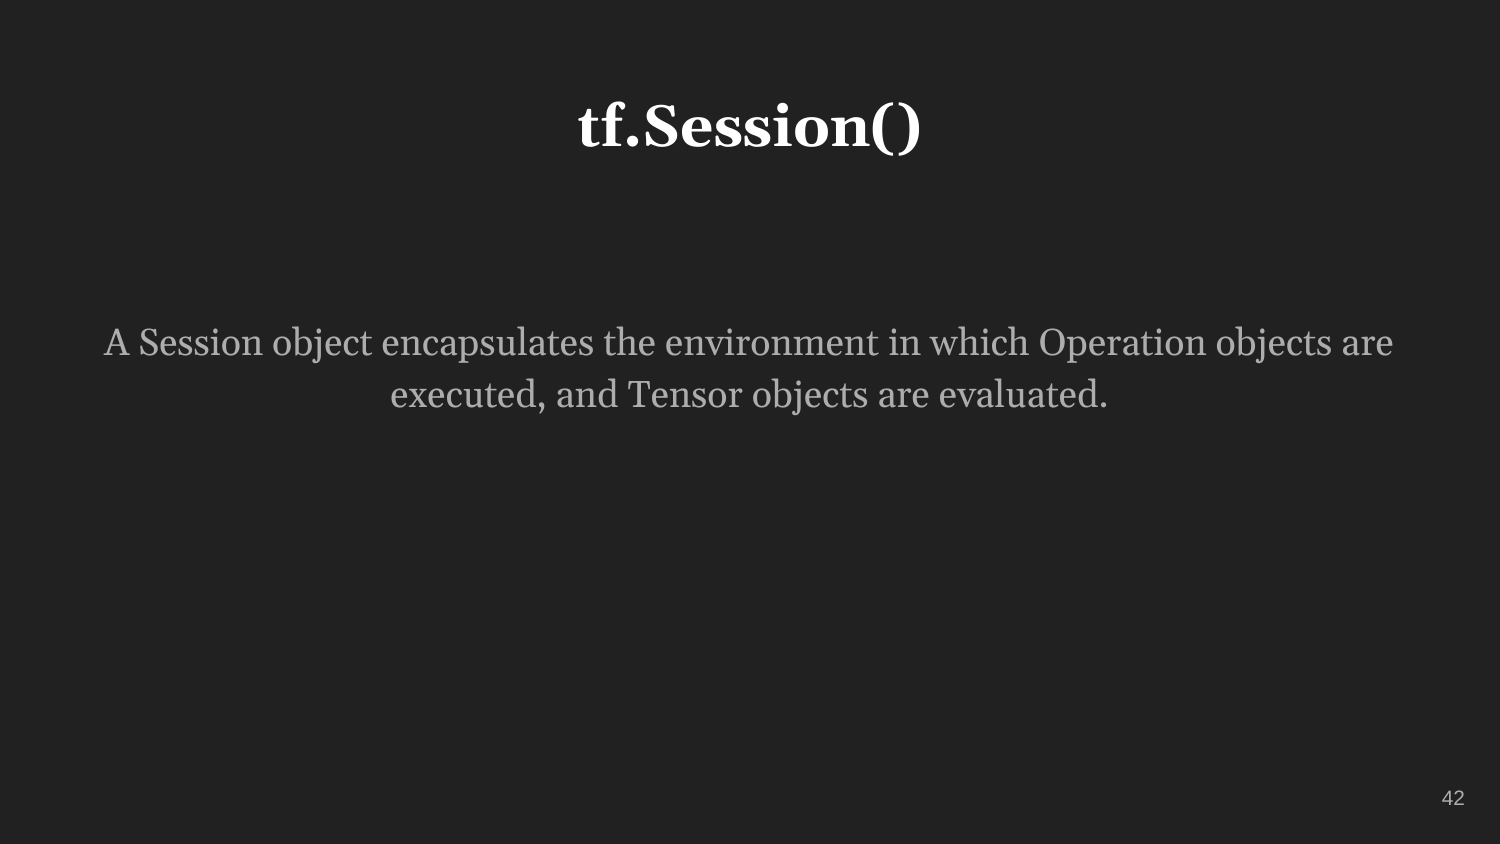

# tf.Session()

A Session object encapsulates the environment in which Operation objects are executed, and Tensor objects are evaluated.
42